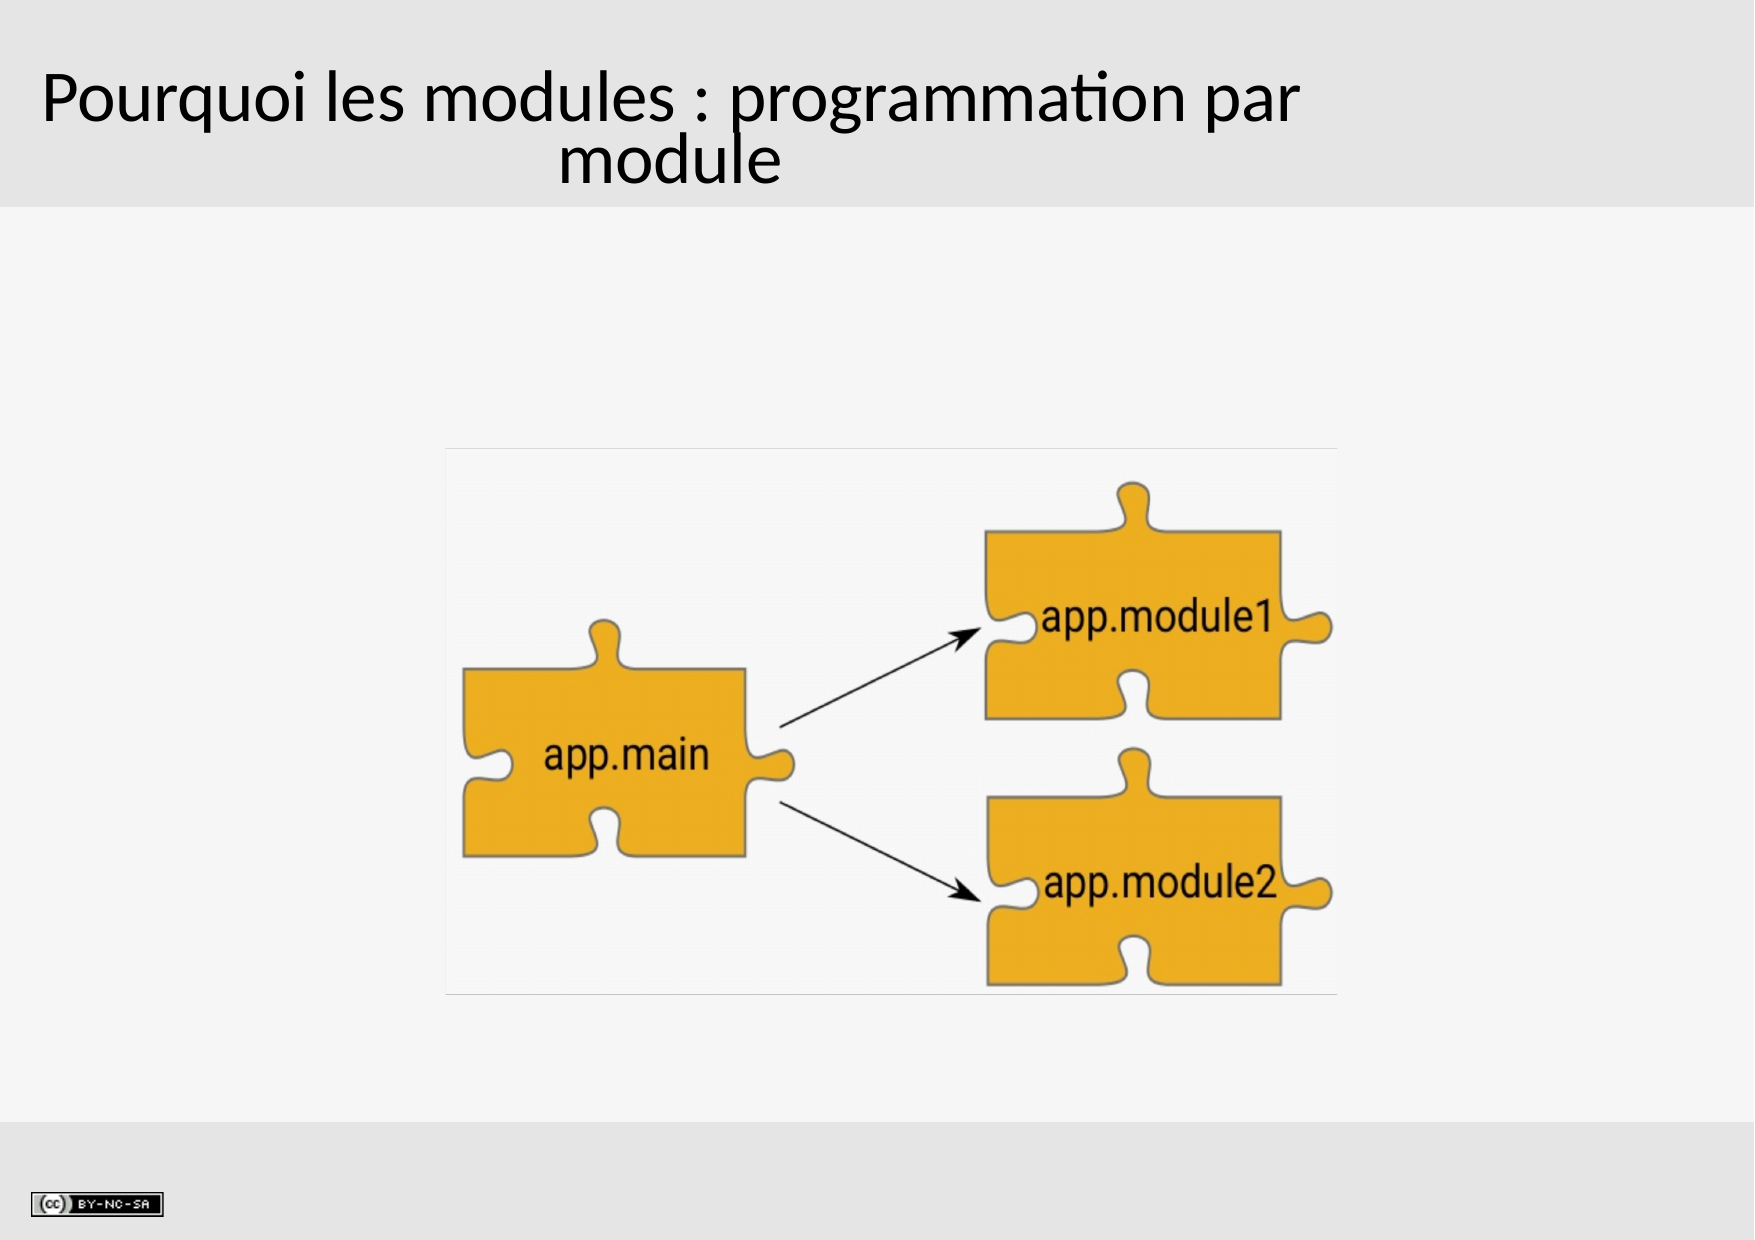

Pourquoi les modules : programmation par  module